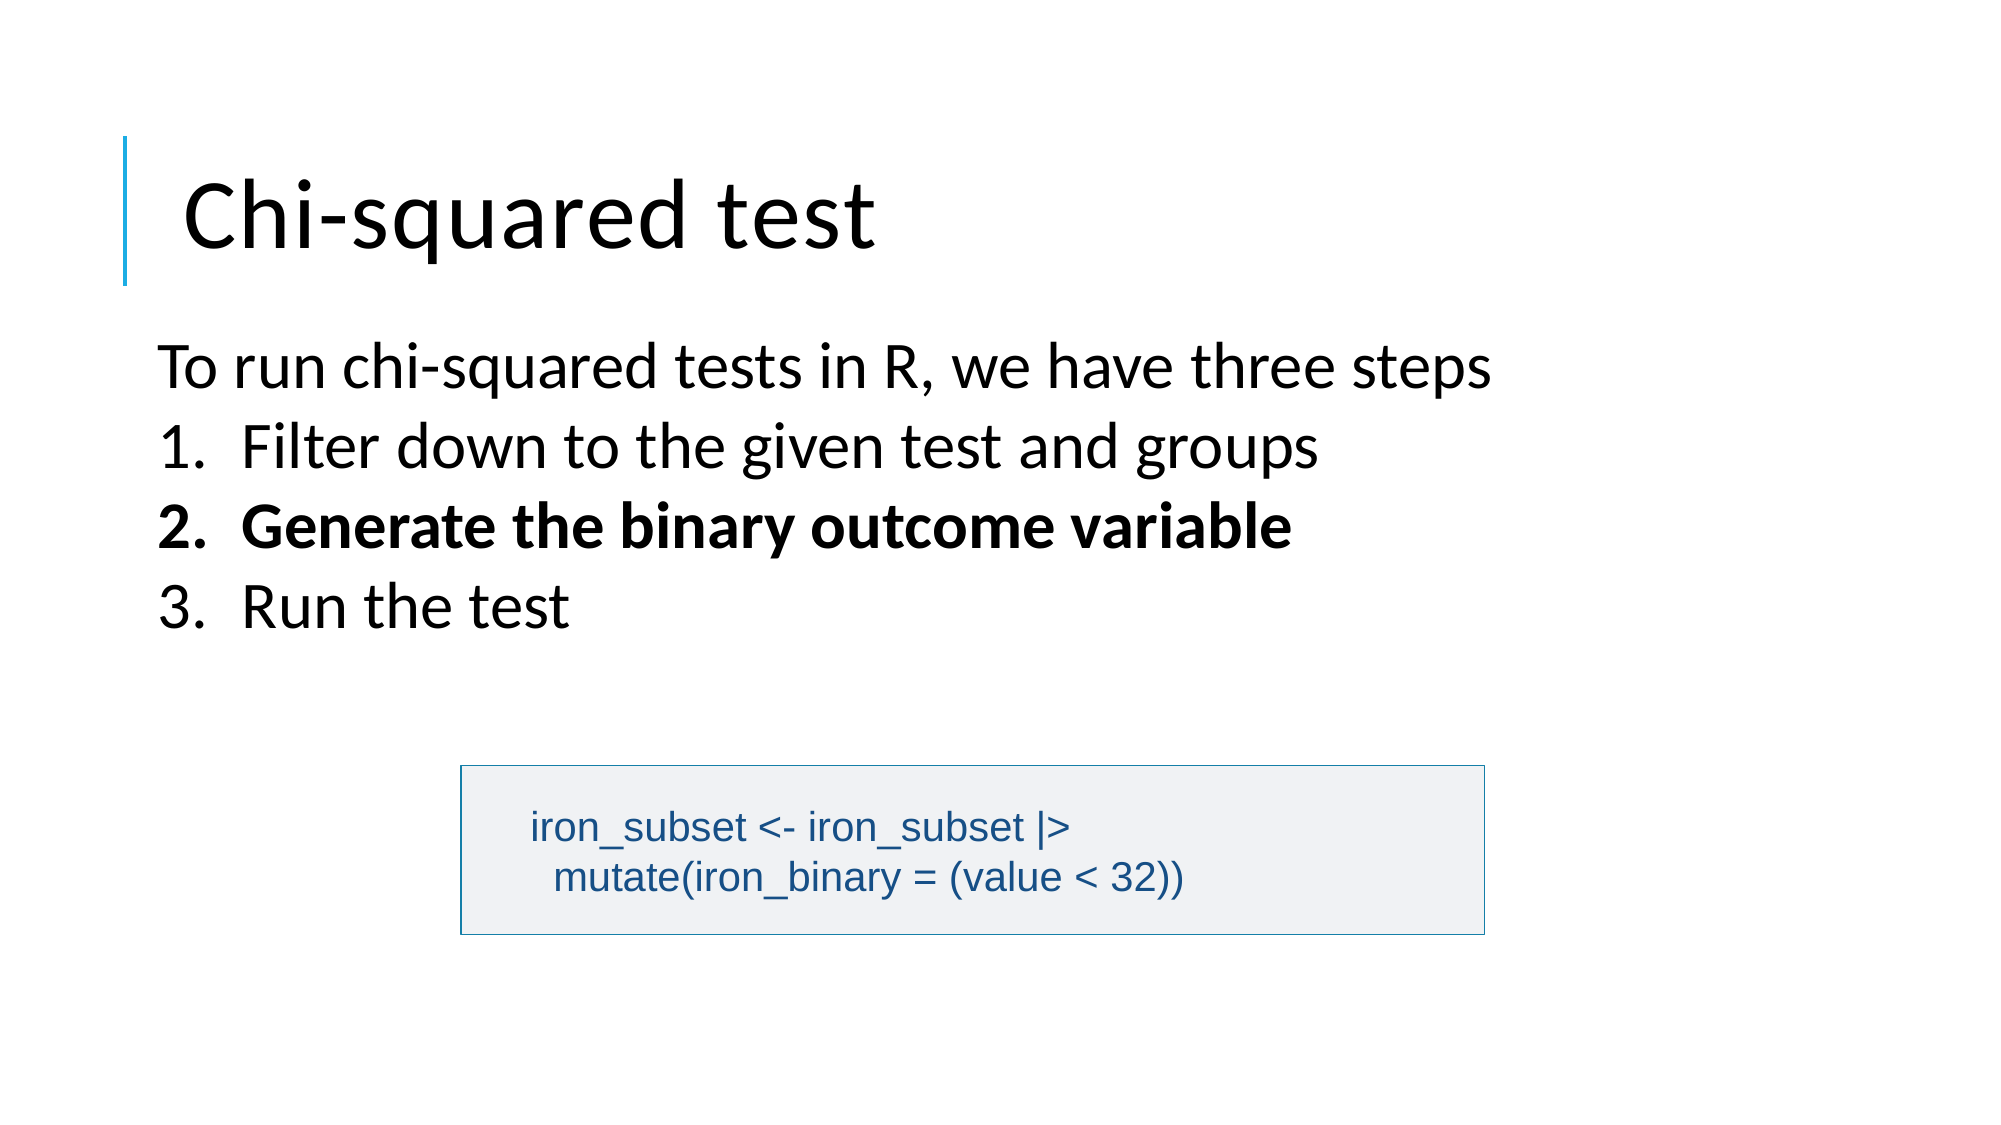

# Chi-squared test
To run chi-squared tests in R, we have three steps
Filter down to the given test and groups
Generate the binary outcome variable
Run the test

iron_subset <- iron_subset |>
  mutate(iron_binary = (value < 32))